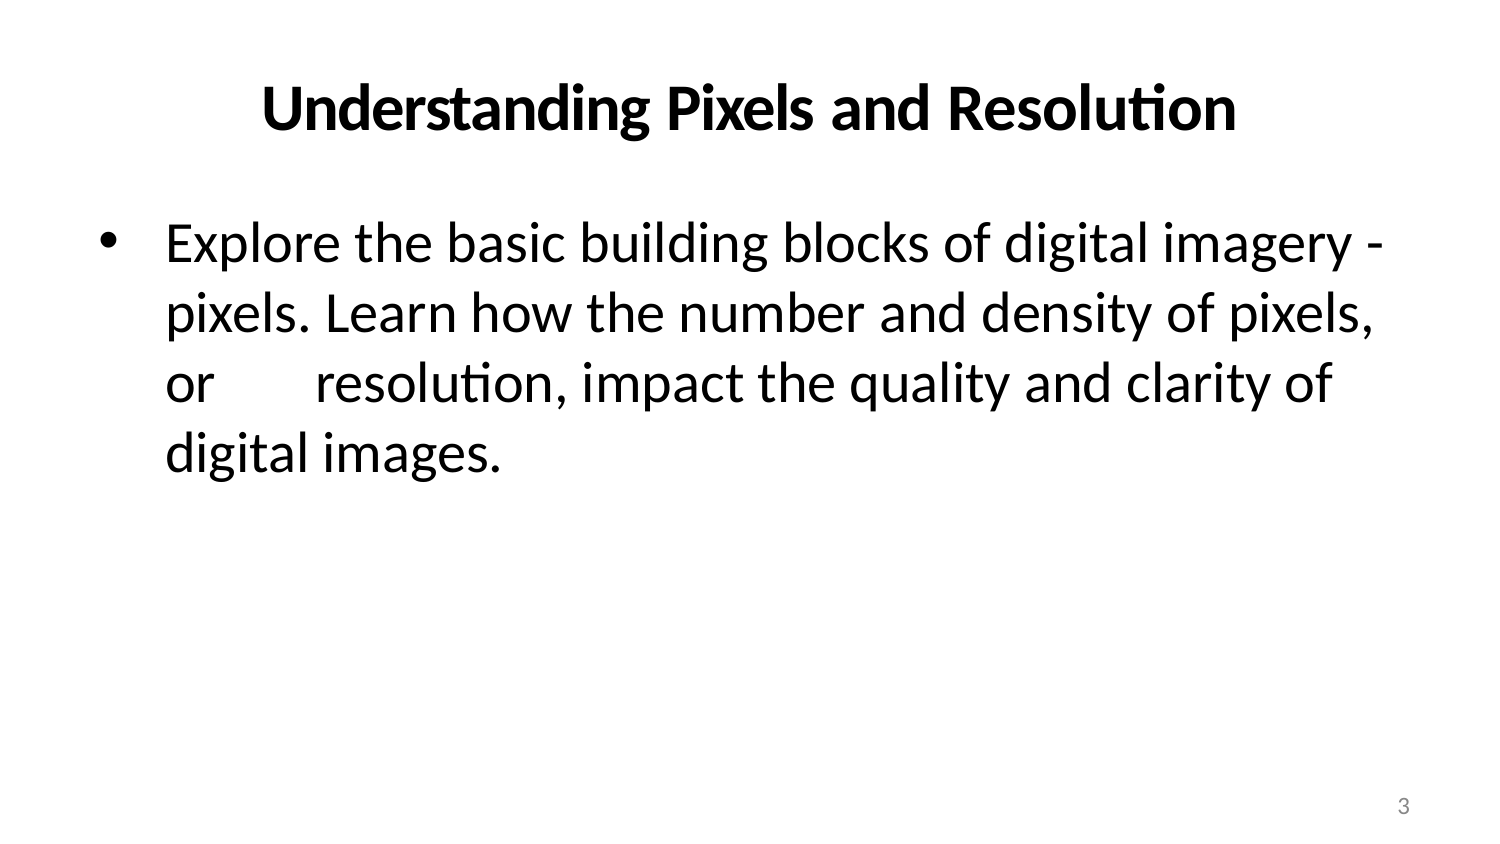

# Understanding Pixels and Resolution
Explore the basic building blocks of digital imagery -pixels. Learn how the number and density of pixels, or	resolution, impact the quality and clarity of digital images.

3